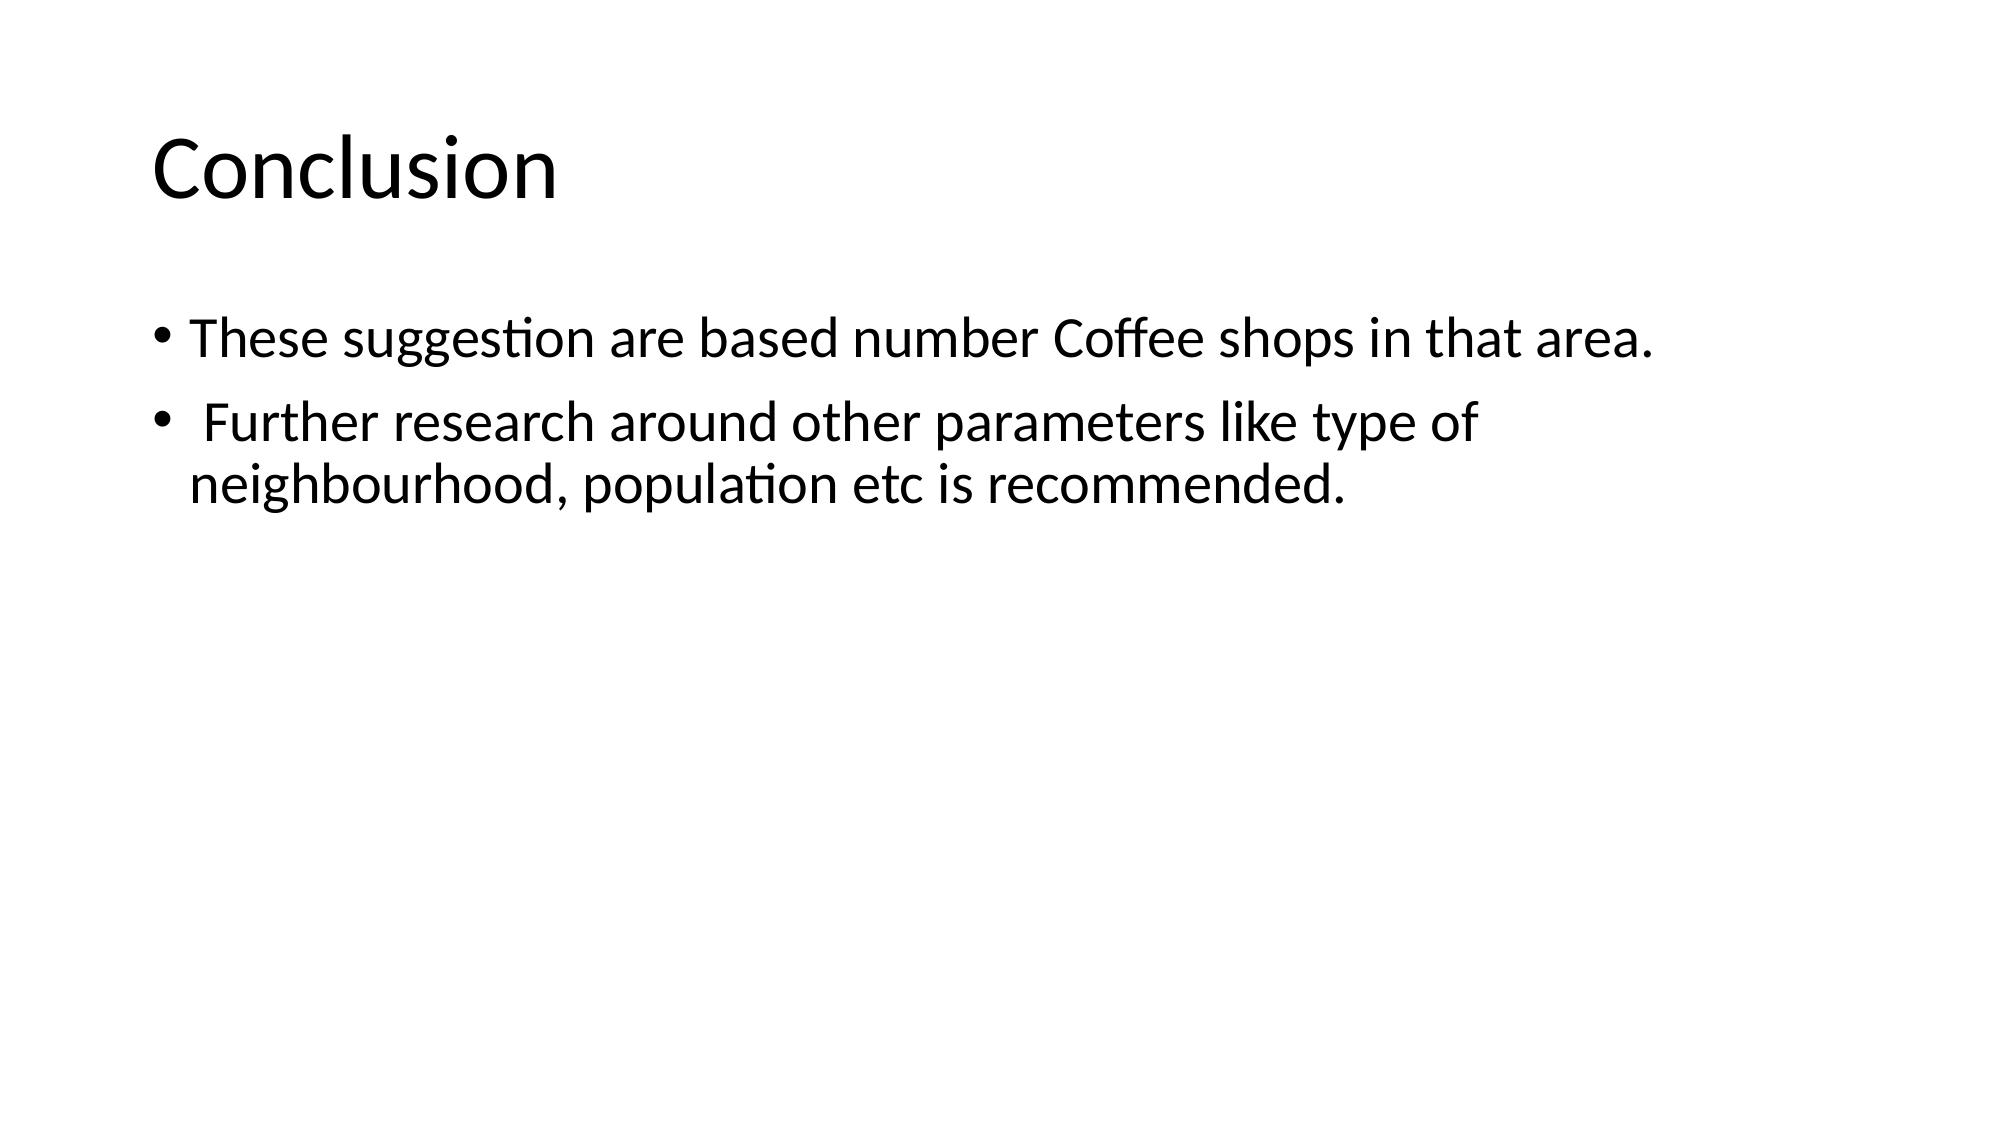

# Conclusion
These suggestion are based number Coffee shops in that area.
 Further research around other parameters like type of neighbourhood, population etc is recommended.